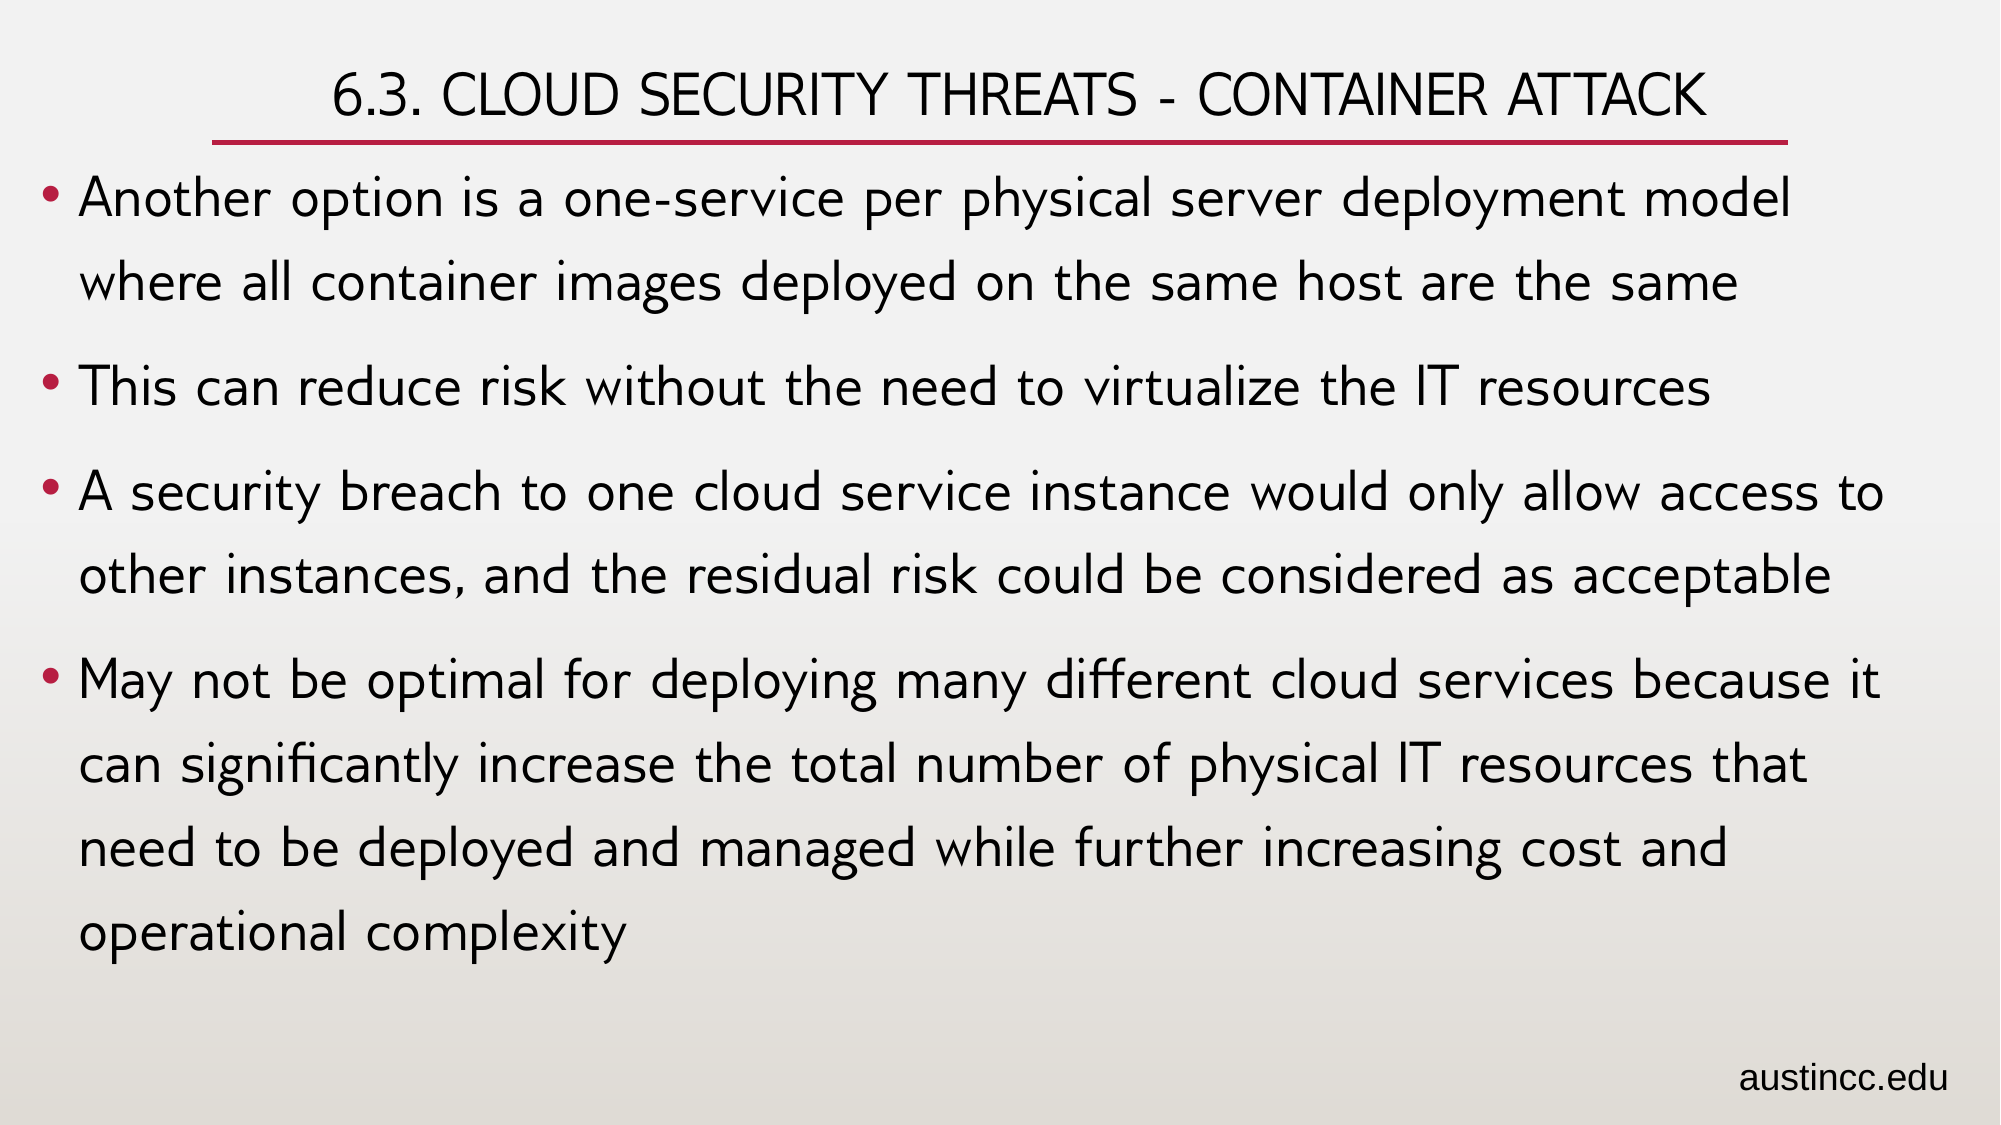

# 6.3. Cloud Security Threats - Container Attack
Another option is a one-service per physical server deployment model where all container images deployed on the same host are the same
This can reduce risk without the need to virtualize the IT resources
A security breach to one cloud service instance would only allow access to other instances, and the residual risk could be considered as acceptable
May not be optimal for deploying many different cloud services because it can significantly increase the total number of physical IT resources that need to be deployed and managed while further increasing cost and operational complexity